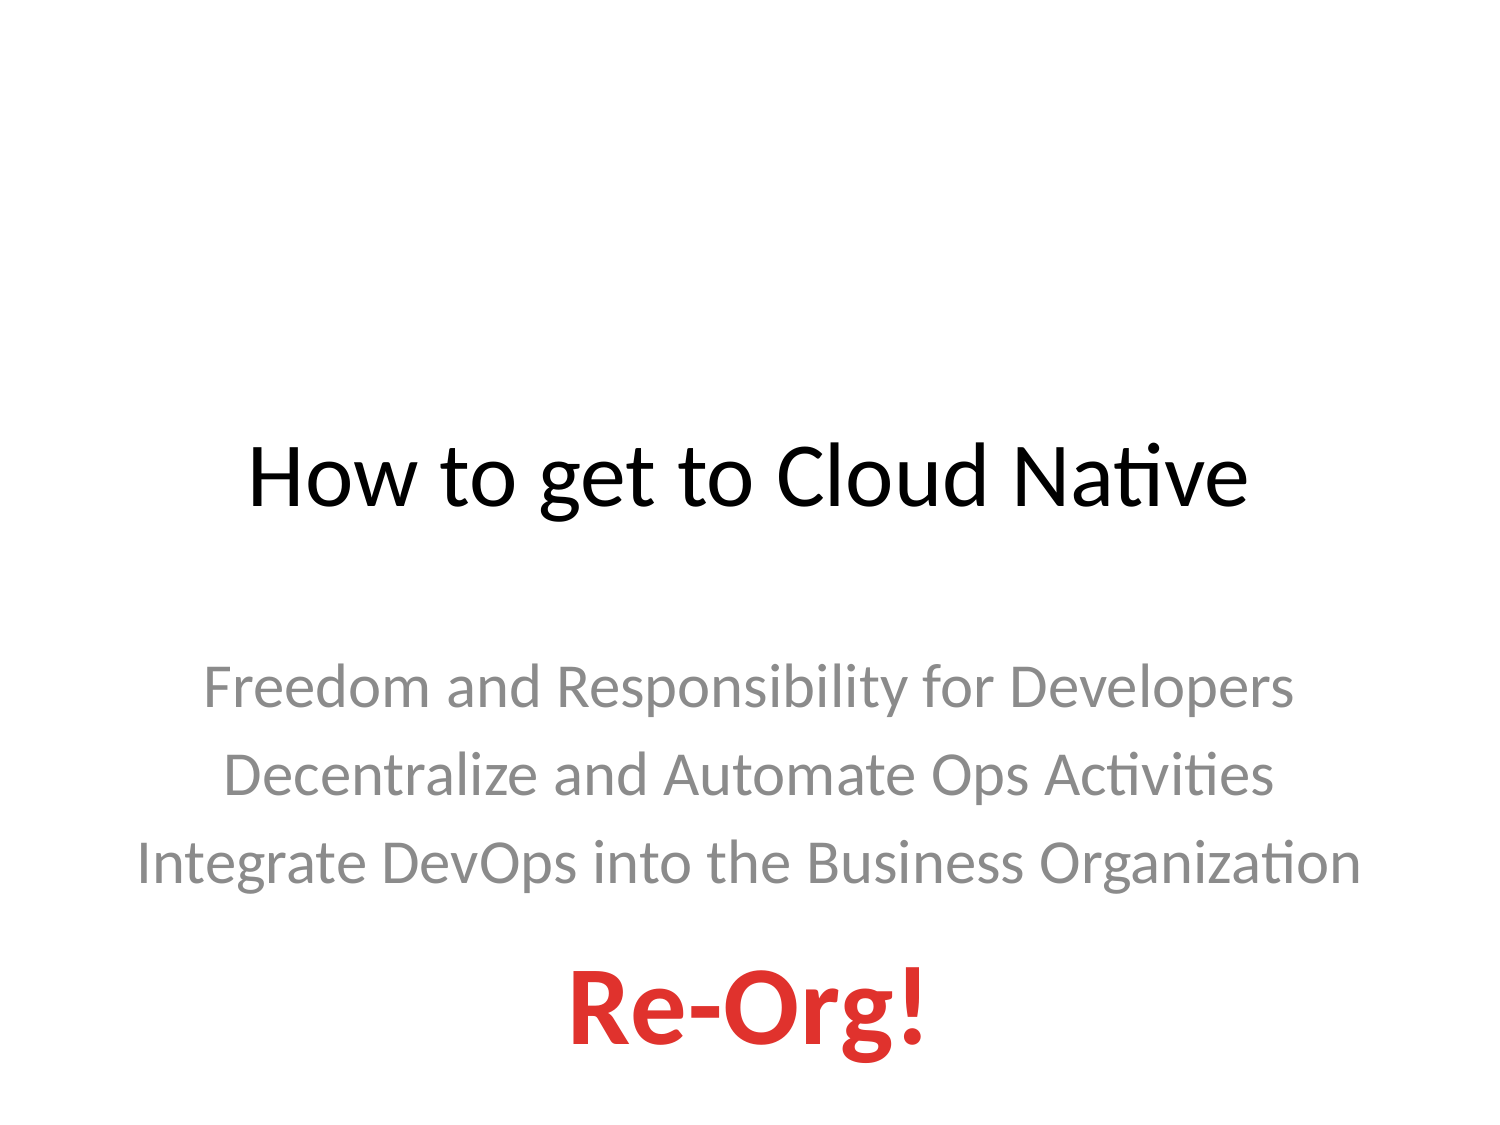

# How to get to Cloud Native
Freedom and Responsibility for Developers
Decentralize and Automate Ops Activities
Integrate DevOps into the Business Organization
Re-Org!